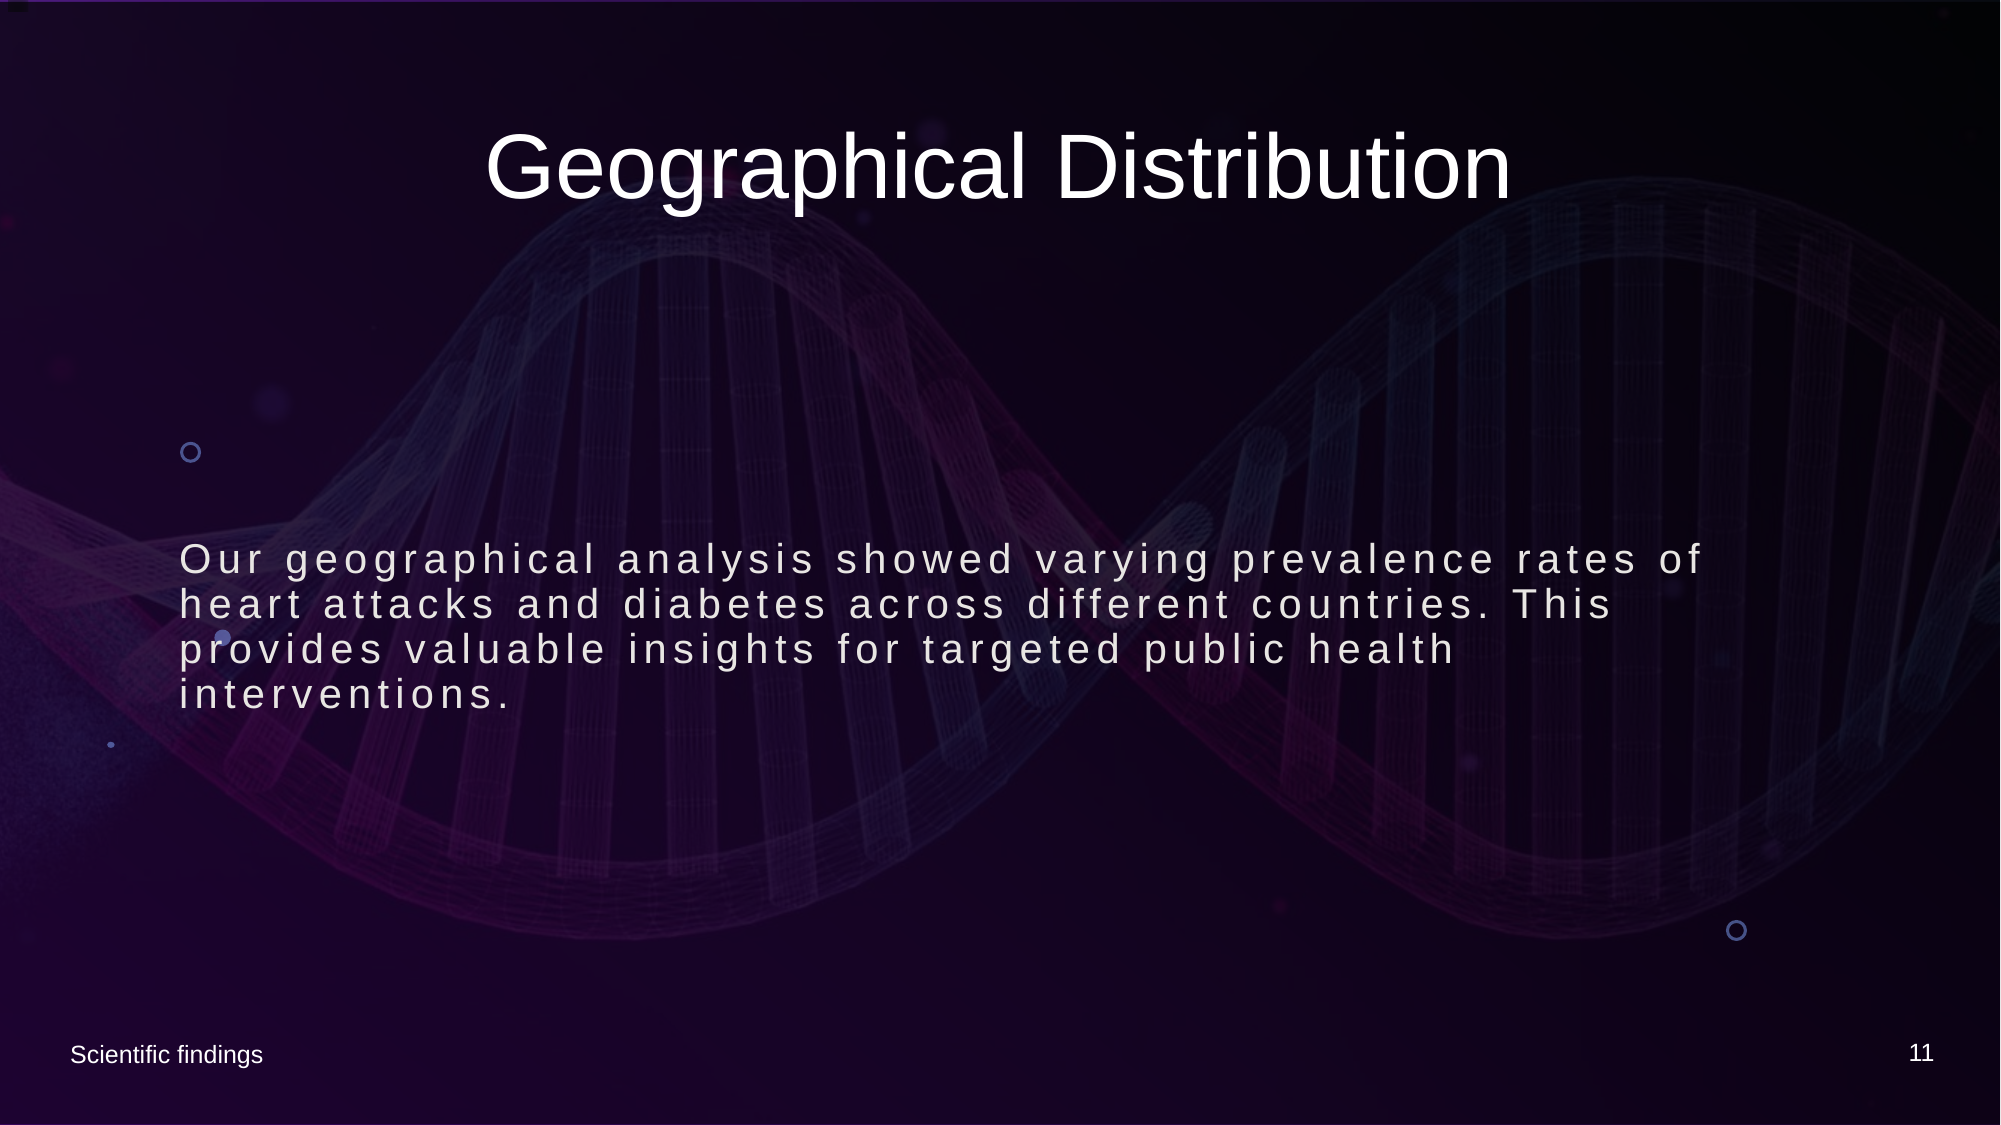

# Geographical Distribution
Our geographical analysis showed varying prevalence rates of heart attacks and diabetes across different countries. This provides valuable insights for targeted public health interventions.
11
Scientific findings